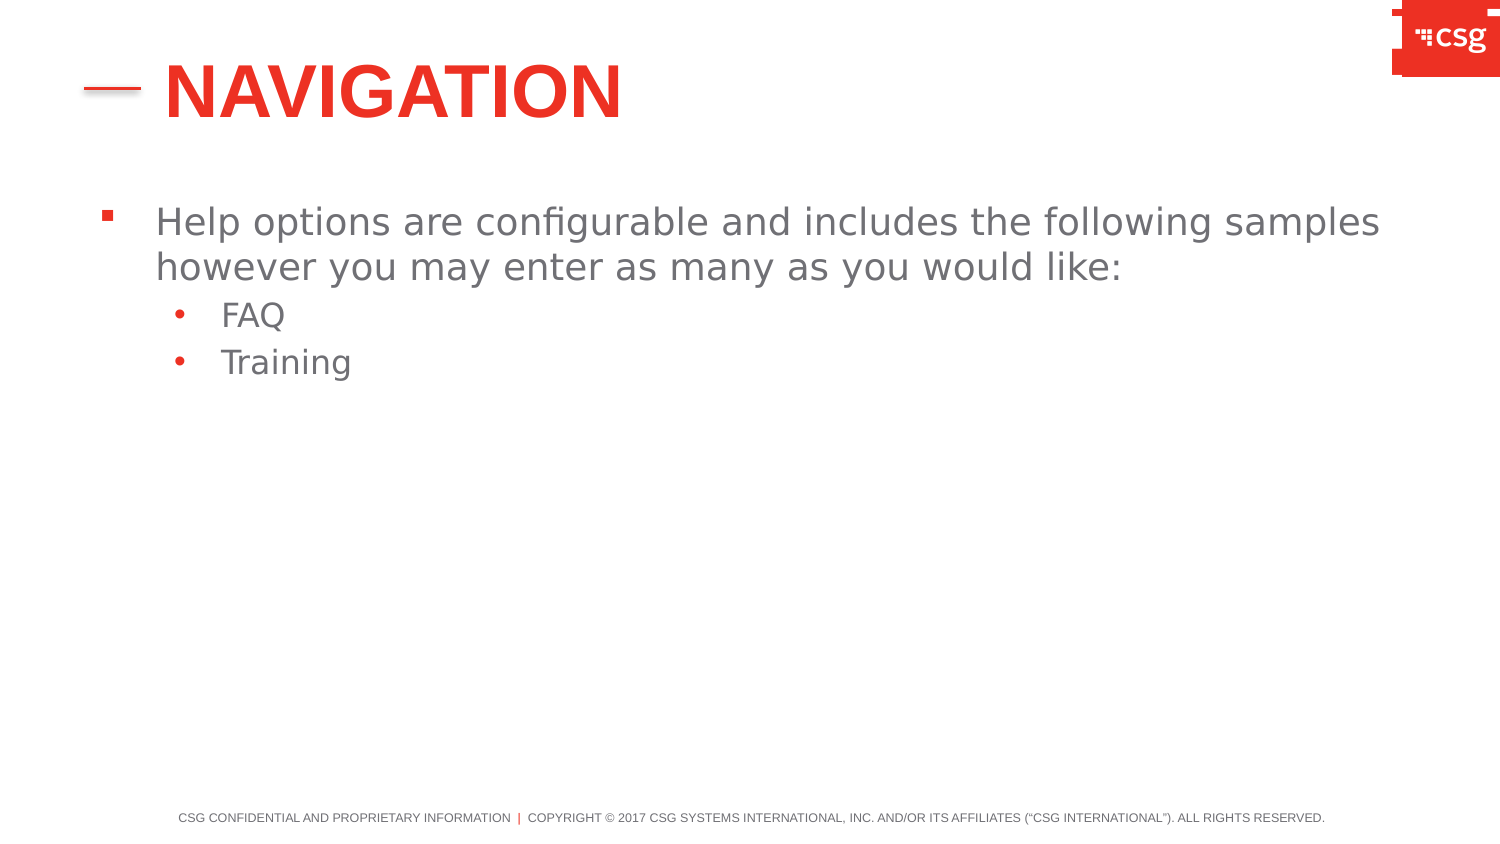

navigation
Help options are configurable and includes the following samples however you may enter as many as you would like:
FAQ
Training